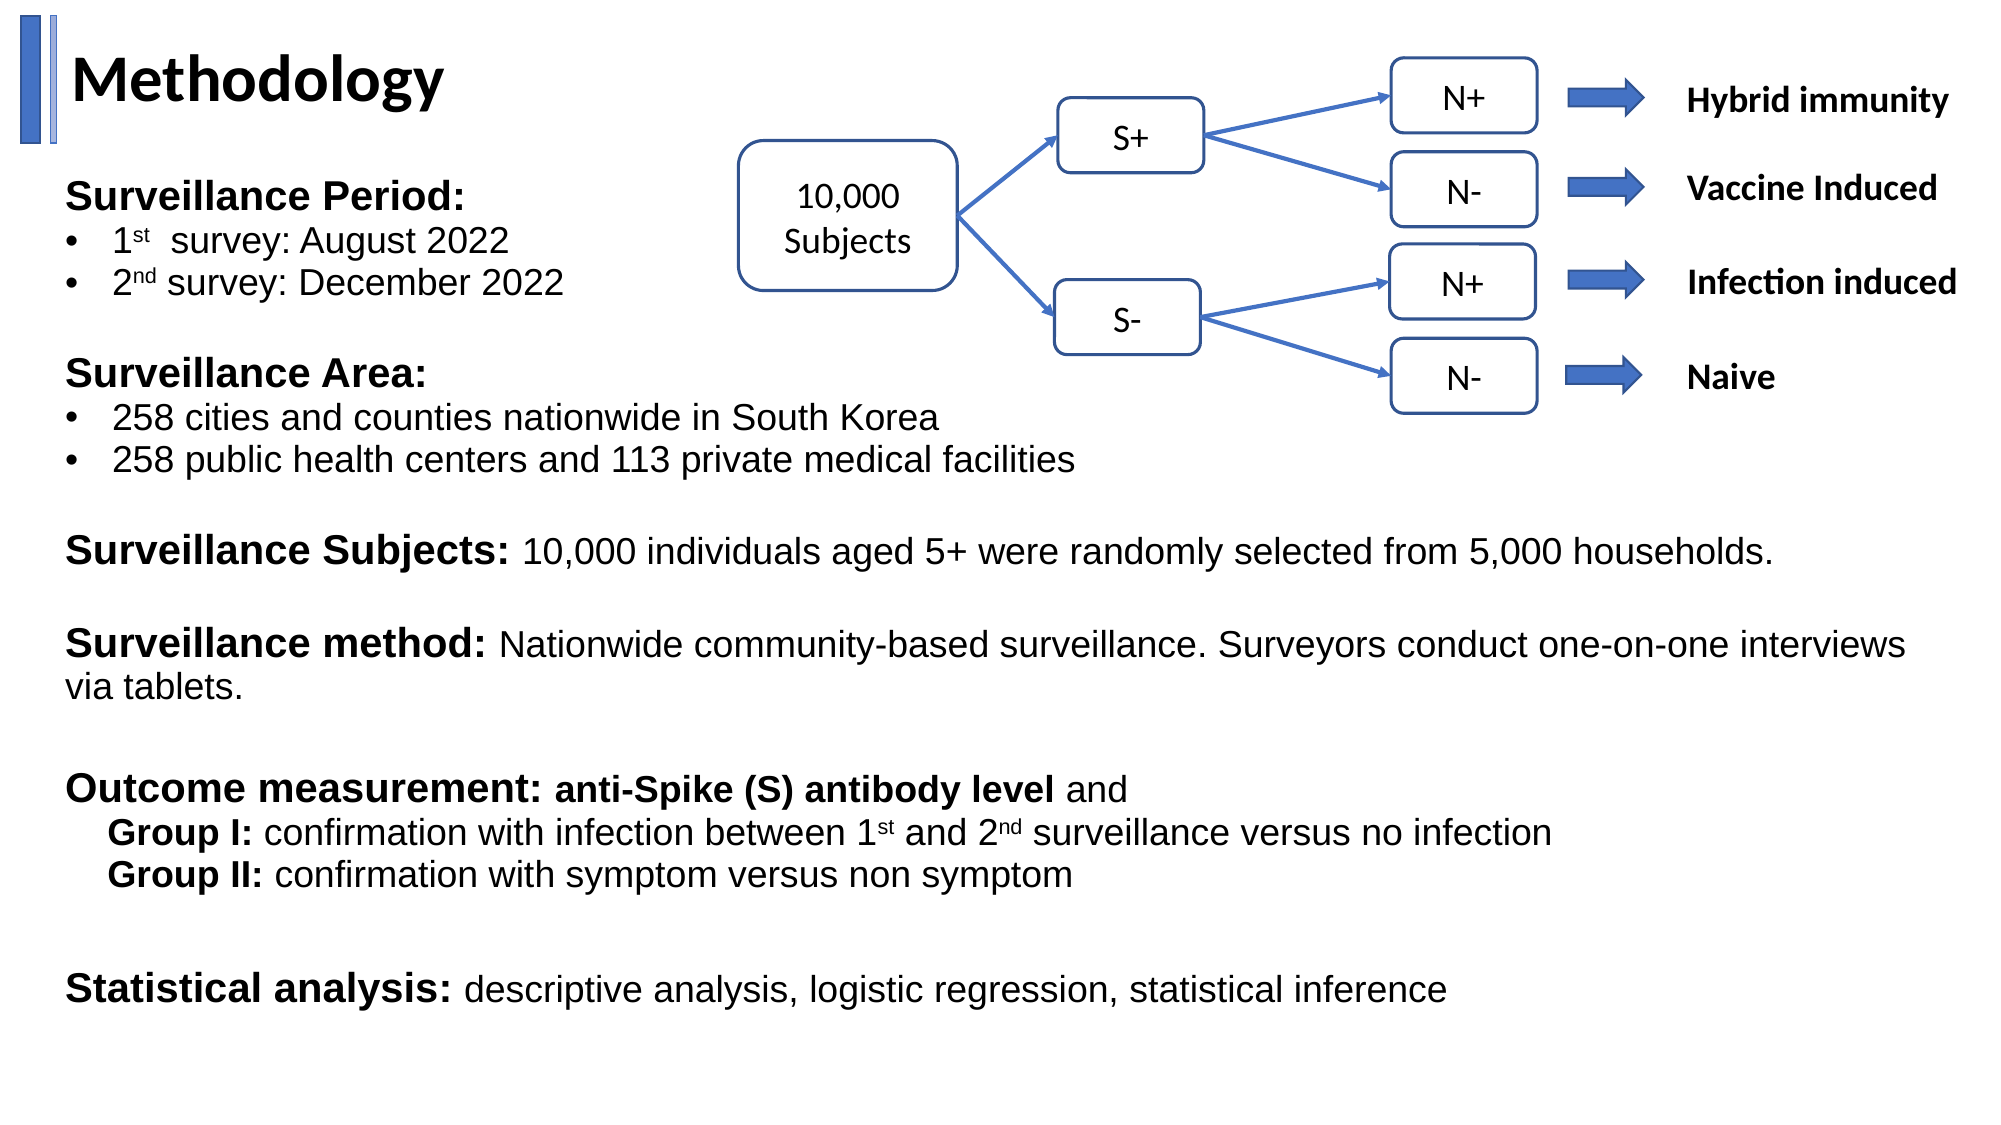

# Methodology
N+
Hybrid immunity

S+
10,000
Subjects
N-
Vaccine Induced

N+
Infection induced

S-
N-
Naive

| Surveillance Period: 1st survey: August 2022 2nd survey: December 2022 Surveillance Area: 258 cities and counties nationwide in South Korea 258 public health centers and 113 private medical facilities Surveillance Subjects: 10,000 individuals aged 5+ were randomly selected from 5,000 households. Surveillance method: Nationwide community-based surveillance. Surveyors conduct one-on-one interviews via tablets. |
| --- |
| Outcome measurement: anti-Spike (S) antibody level and Group I: confirmation with infection between 1st and 2nd surveillance versus no infection Group II: confirmation with symptom versus non symptom |
| Statistical analysis: descriptive analysis, logistic regression, statistical inference |